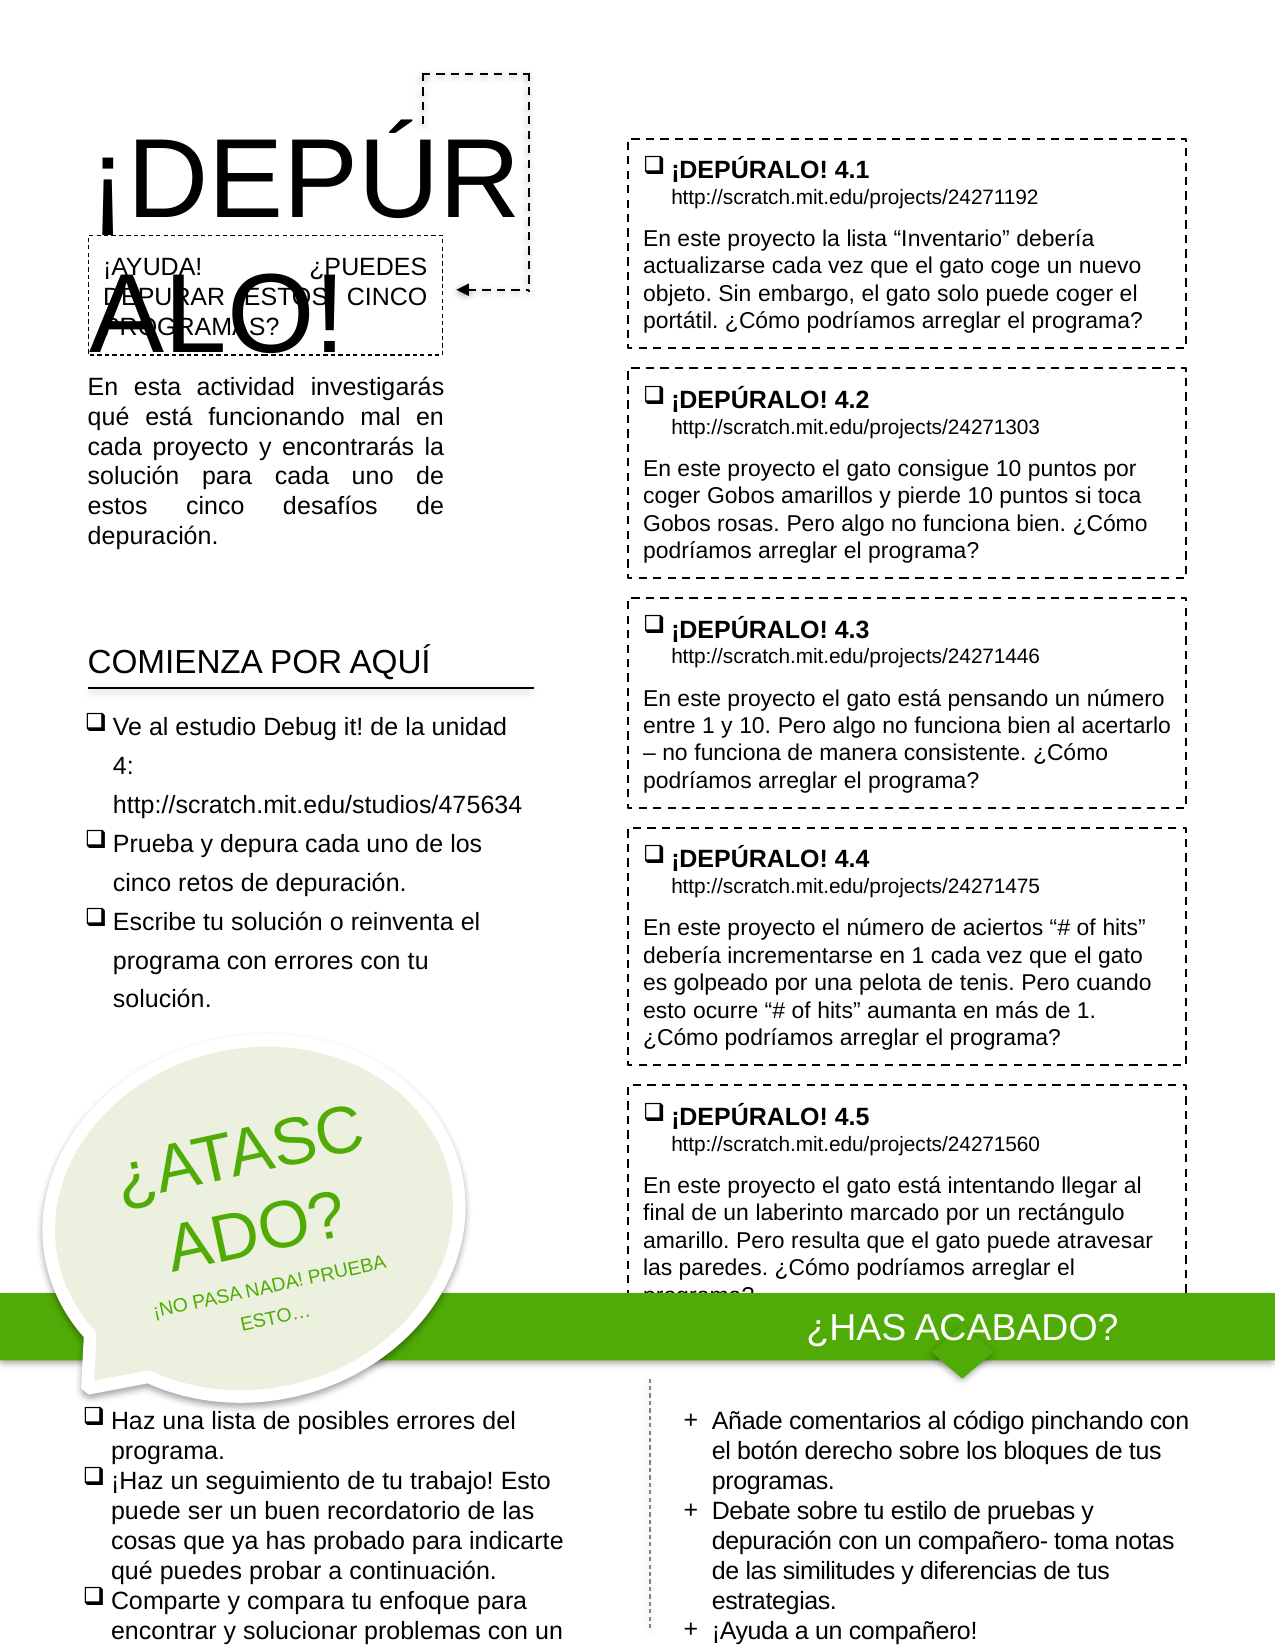

¡DEPÚRALO!
¡DEPÚRALO! 4.1 http://scratch.mit.edu/projects/24271192

En este proyecto la lista “Inventario” debería actualizarse cada vez que el gato coge un nuevo objeto. Sin embargo, el gato solo puede coger el portátil. ¿Cómo podríamos arreglar el programa?
¡DEPÚRALO! 4.2 http://scratch.mit.edu/projects/24271303

En este proyecto el gato consigue 10 puntos por coger Gobos amarillos y pierde 10 puntos si toca Gobos rosas. Pero algo no funciona bien. ¿Cómo podríamos arreglar el programa?
¡DEPÚRALO! 4.3 http://scratch.mit.edu/projects/24271446

En este proyecto el gato está pensando un número entre 1 y 10. Pero algo no funciona bien al acertarlo – no funciona de manera consistente. ¿Cómo podríamos arreglar el programa?
¡DEPÚRALO! 4.4 http://scratch.mit.edu/projects/24271475
En este proyecto el número de aciertos “# of hits” debería incrementarse en 1 cada vez que el gato es golpeado por una pelota de tenis. Pero cuando esto ocurre “# of hits” aumanta en más de 1.  ¿Cómo podríamos arreglar el programa?
¡DEPÚRALO! 4.5 http://scratch.mit.edu/projects/24271560

En este proyecto el gato está intentando llegar al final de un laberinto marcado por un rectángulo amarillo. Pero resulta que el gato puede atravesar las paredes. ¿Cómo podríamos arreglar el programa?
¡AYUDA! ¿PUEDES DEPURAR ESTOS CINCO PROGRAMAS?
En esta actividad investigarás qué está funcionando mal en cada proyecto y encontrarás la solución para cada uno de estos cinco desafíos de depuración.
COMIENZA POR AQUÍ
Ve al estudio Debug it! de la unidad 4:
http://scratch.mit.edu/studios/475634
Prueba y depura cada uno de los cinco retos de depuración.
Escribe tu solución o reinventa el programa con errores con tu solución.
¿ATASCADO?
¡NO PASA NADA! PRUEBA ESTO…

¿HAS ACABADO?

Haz una lista de posibles errores del programa.
¡Haz un seguimiento de tu trabajo! Esto puede ser un buen recordatorio de las cosas que ya has probado para indicarte qué puedes probar a continuación.
Comparte y compara tu enfoque para encontrar y solucionar problemas con un compañero hasta que encuentres algo que te gusta y te funciona bien.
Añade comentarios al código pinchando con el botón derecho sobre los bloques de tus programas.
Debate sobre tu estilo de pruebas y depuración con un compañero- toma notas de las similitudes y diferencias de tus estrategias.
¡Ayuda a un compañero!